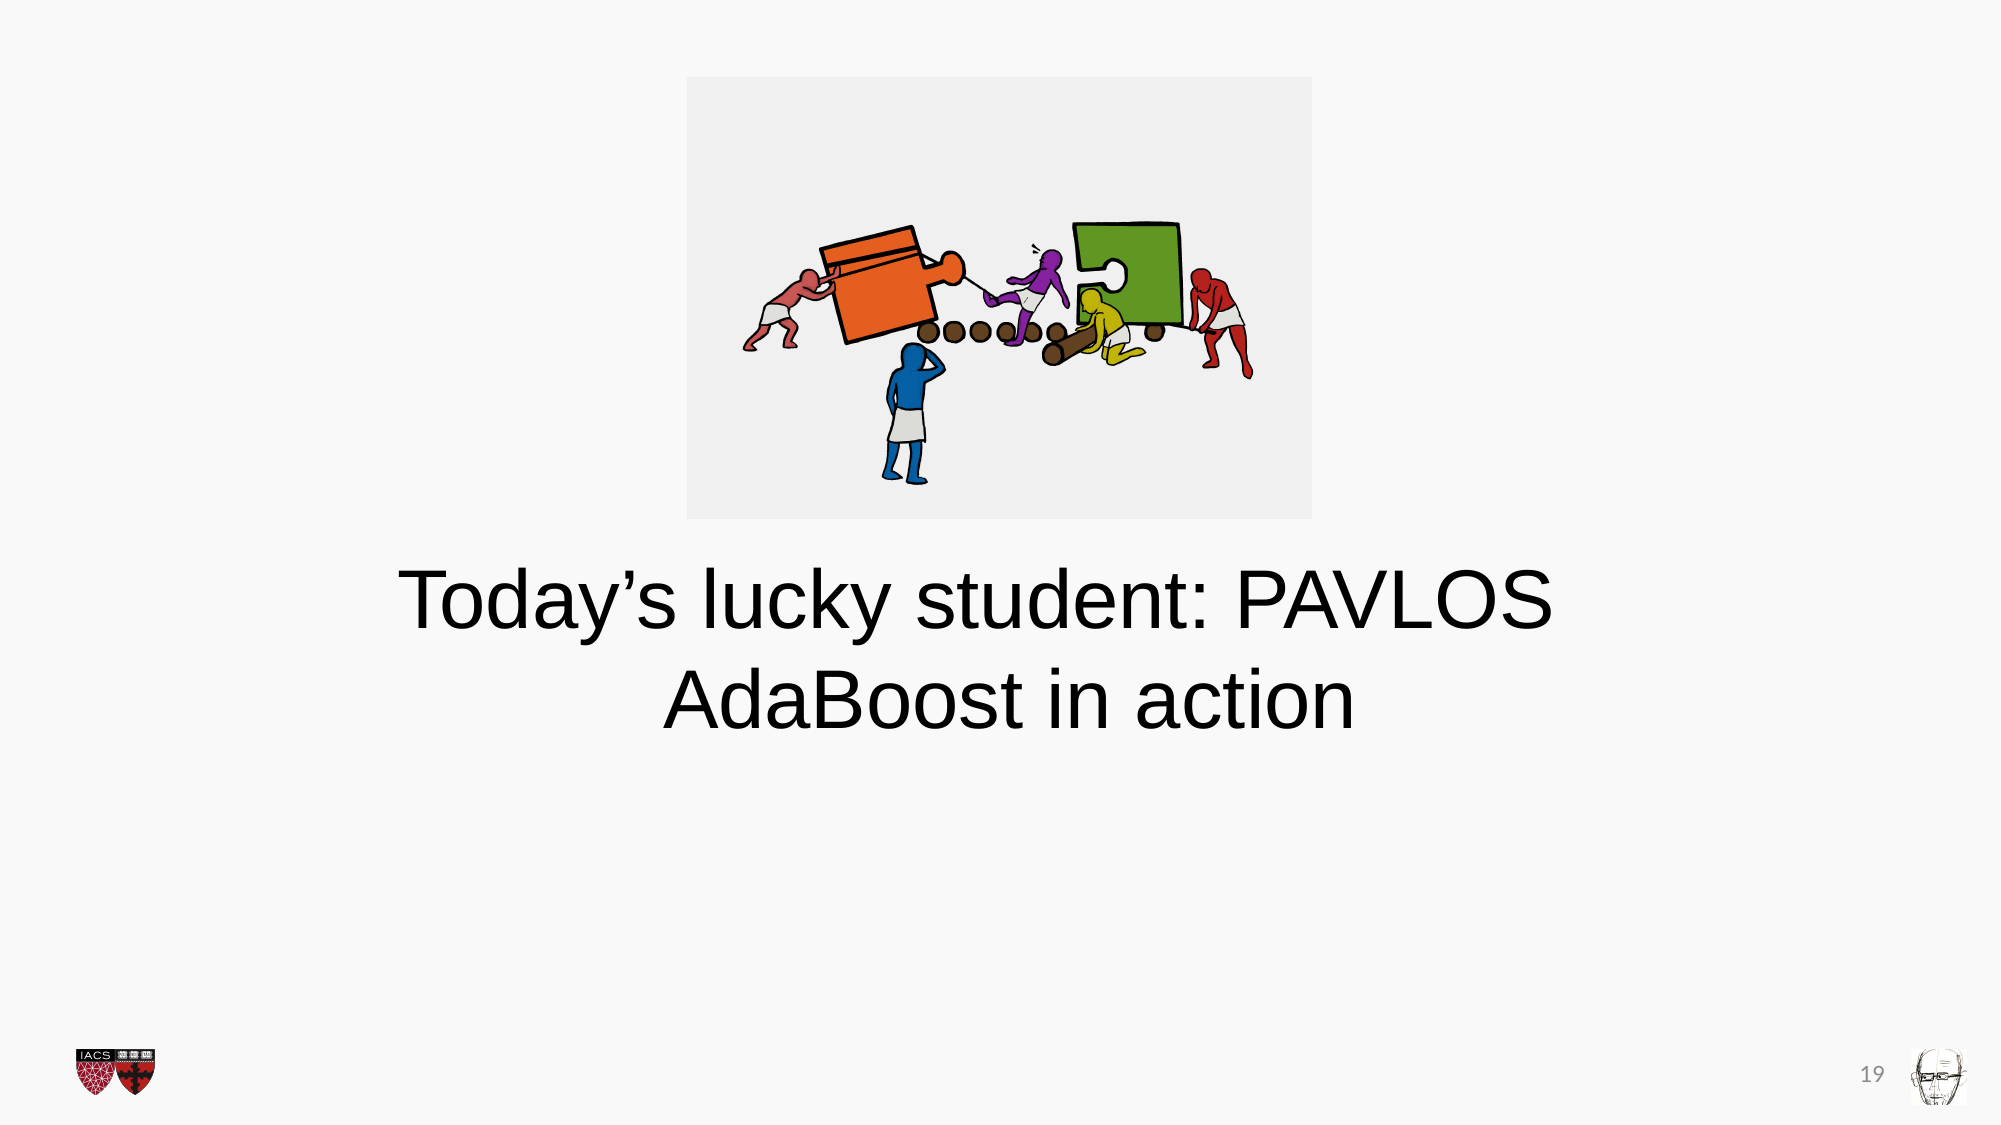

# Today’s lucky student: PAVLOS AdaBoost in action
19